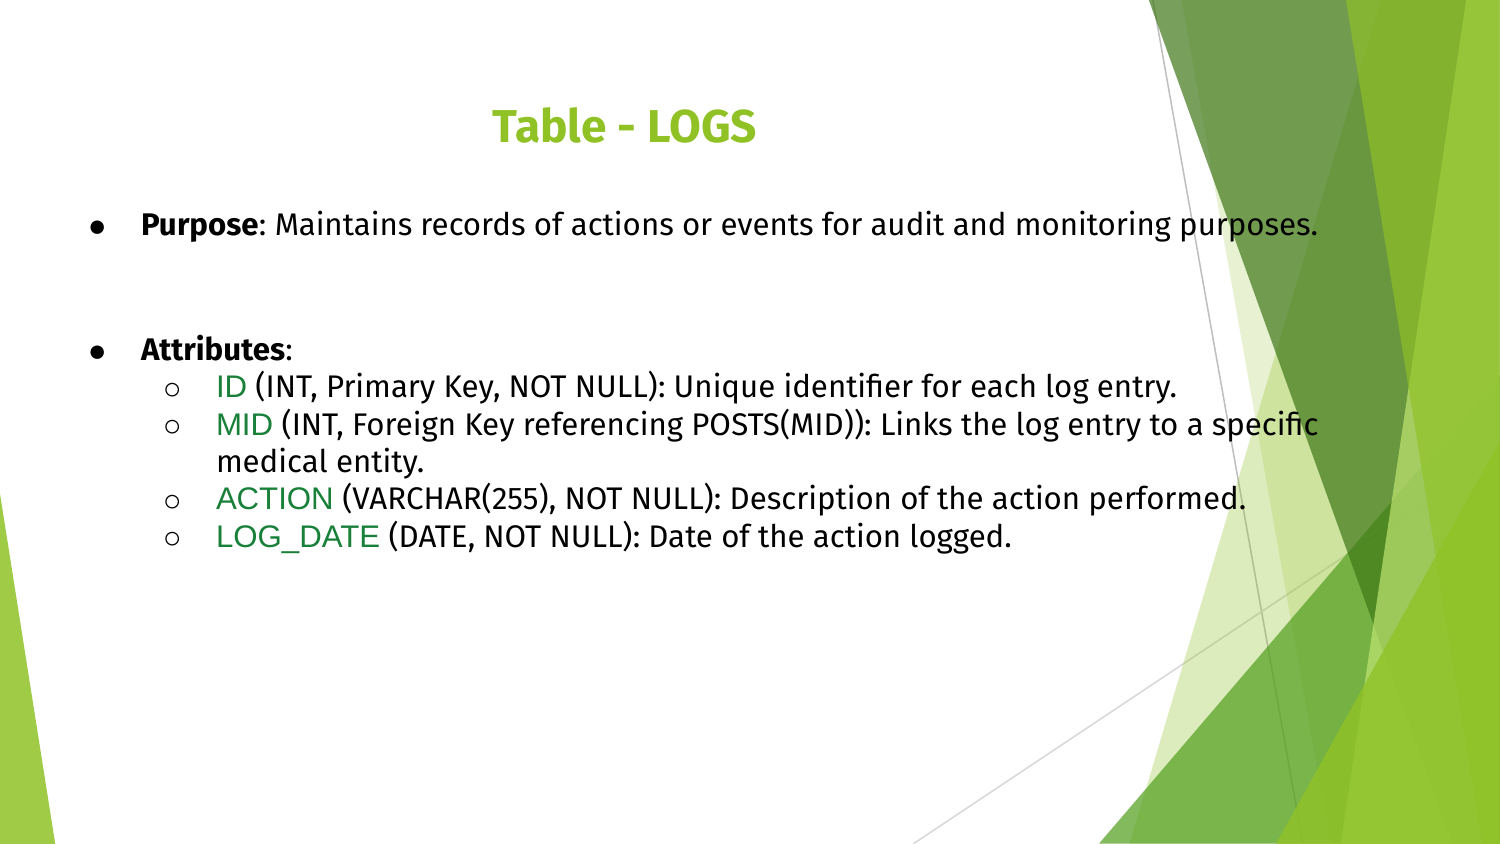

# Table - LOGS

Purpose: Maintains records of actions or events for audit and monitoring purposes.

Attributes:
ID (INT, Primary Key, NOT NULL): Unique identifier for each log entry.
MID (INT, Foreign Key referencing POSTS(MID)): Links the log entry to a specific medical entity.
ACTION (VARCHAR(255), NOT NULL): Description of the action performed.
LOG_DATE (DATE, NOT NULL): Date of the action logged.